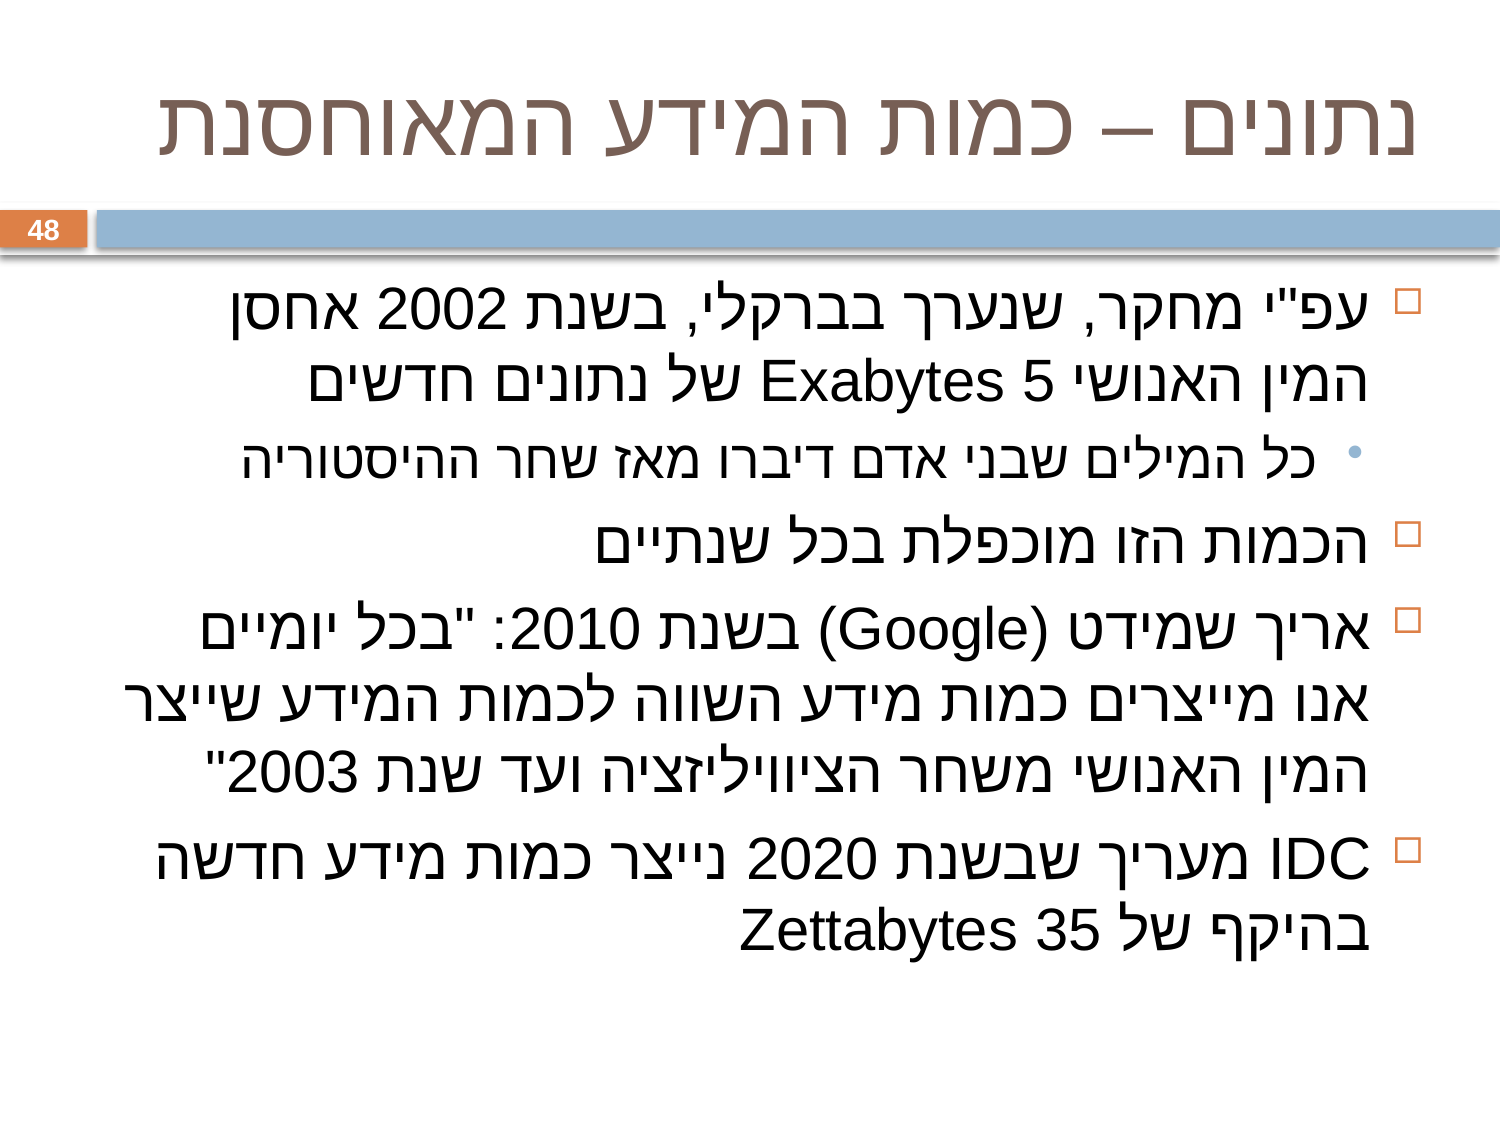

# נתונים – כמות המידע המאוחסנת
48
עפ"י מחקר, שנערך בברקלי, בשנת 2002 אחסן המין האנושי 5 Exabytes של נתונים חדשים
כל המילים שבני אדם דיברו מאז שחר ההיסטוריה
הכמות הזו מוכפלת בכל שנתיים
אריך שמידט (Google) בשנת 2010: "בכל יומיים אנו מייצרים כמות מידע השווה לכמות המידע שייצר המין האנושי משחר הציוויליזציה ועד שנת 2003"
IDC מעריך שבשנת 2020 נייצר כמות מידע חדשה בהיקף של 35 Zettabytes